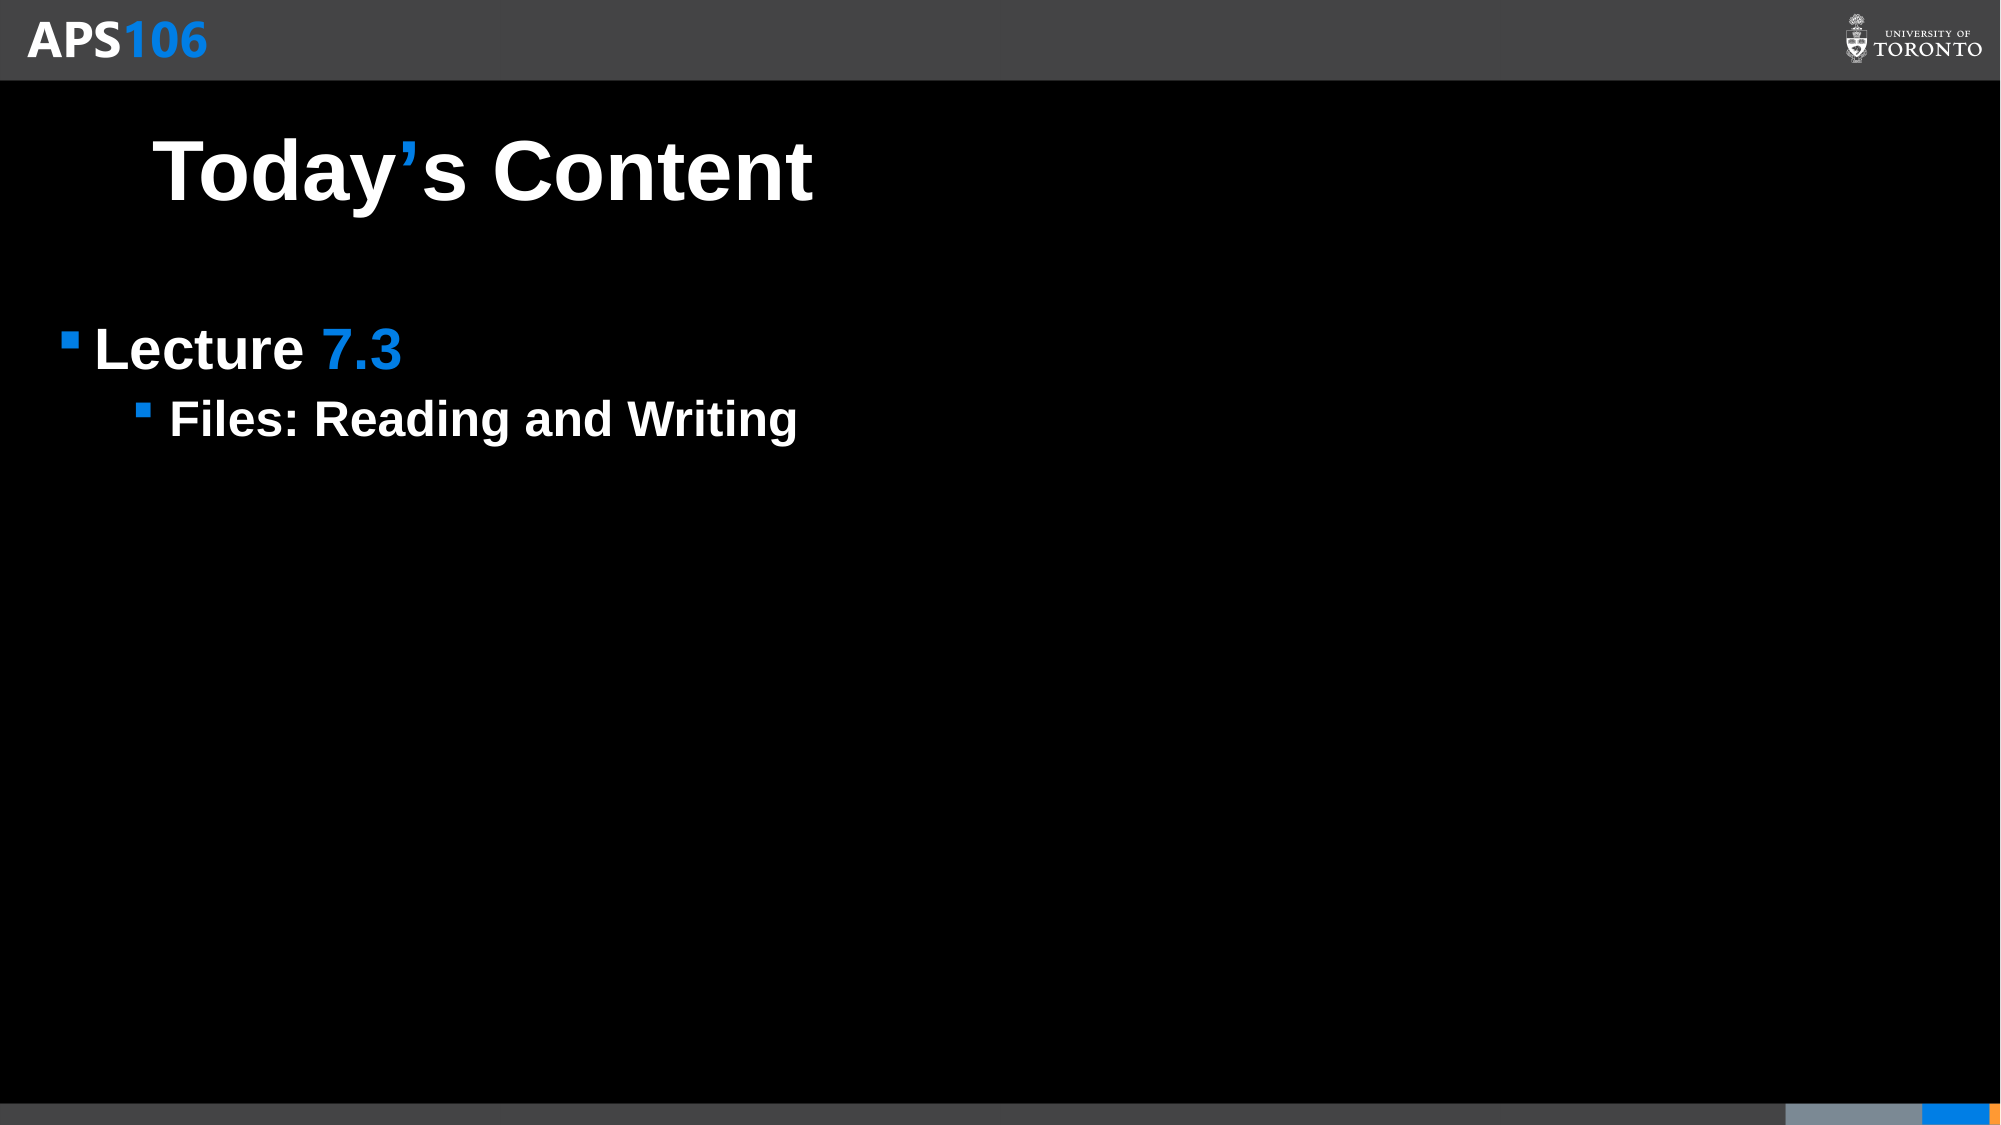

# Today’s Content
Lecture 7.3
Files: Reading and Writing